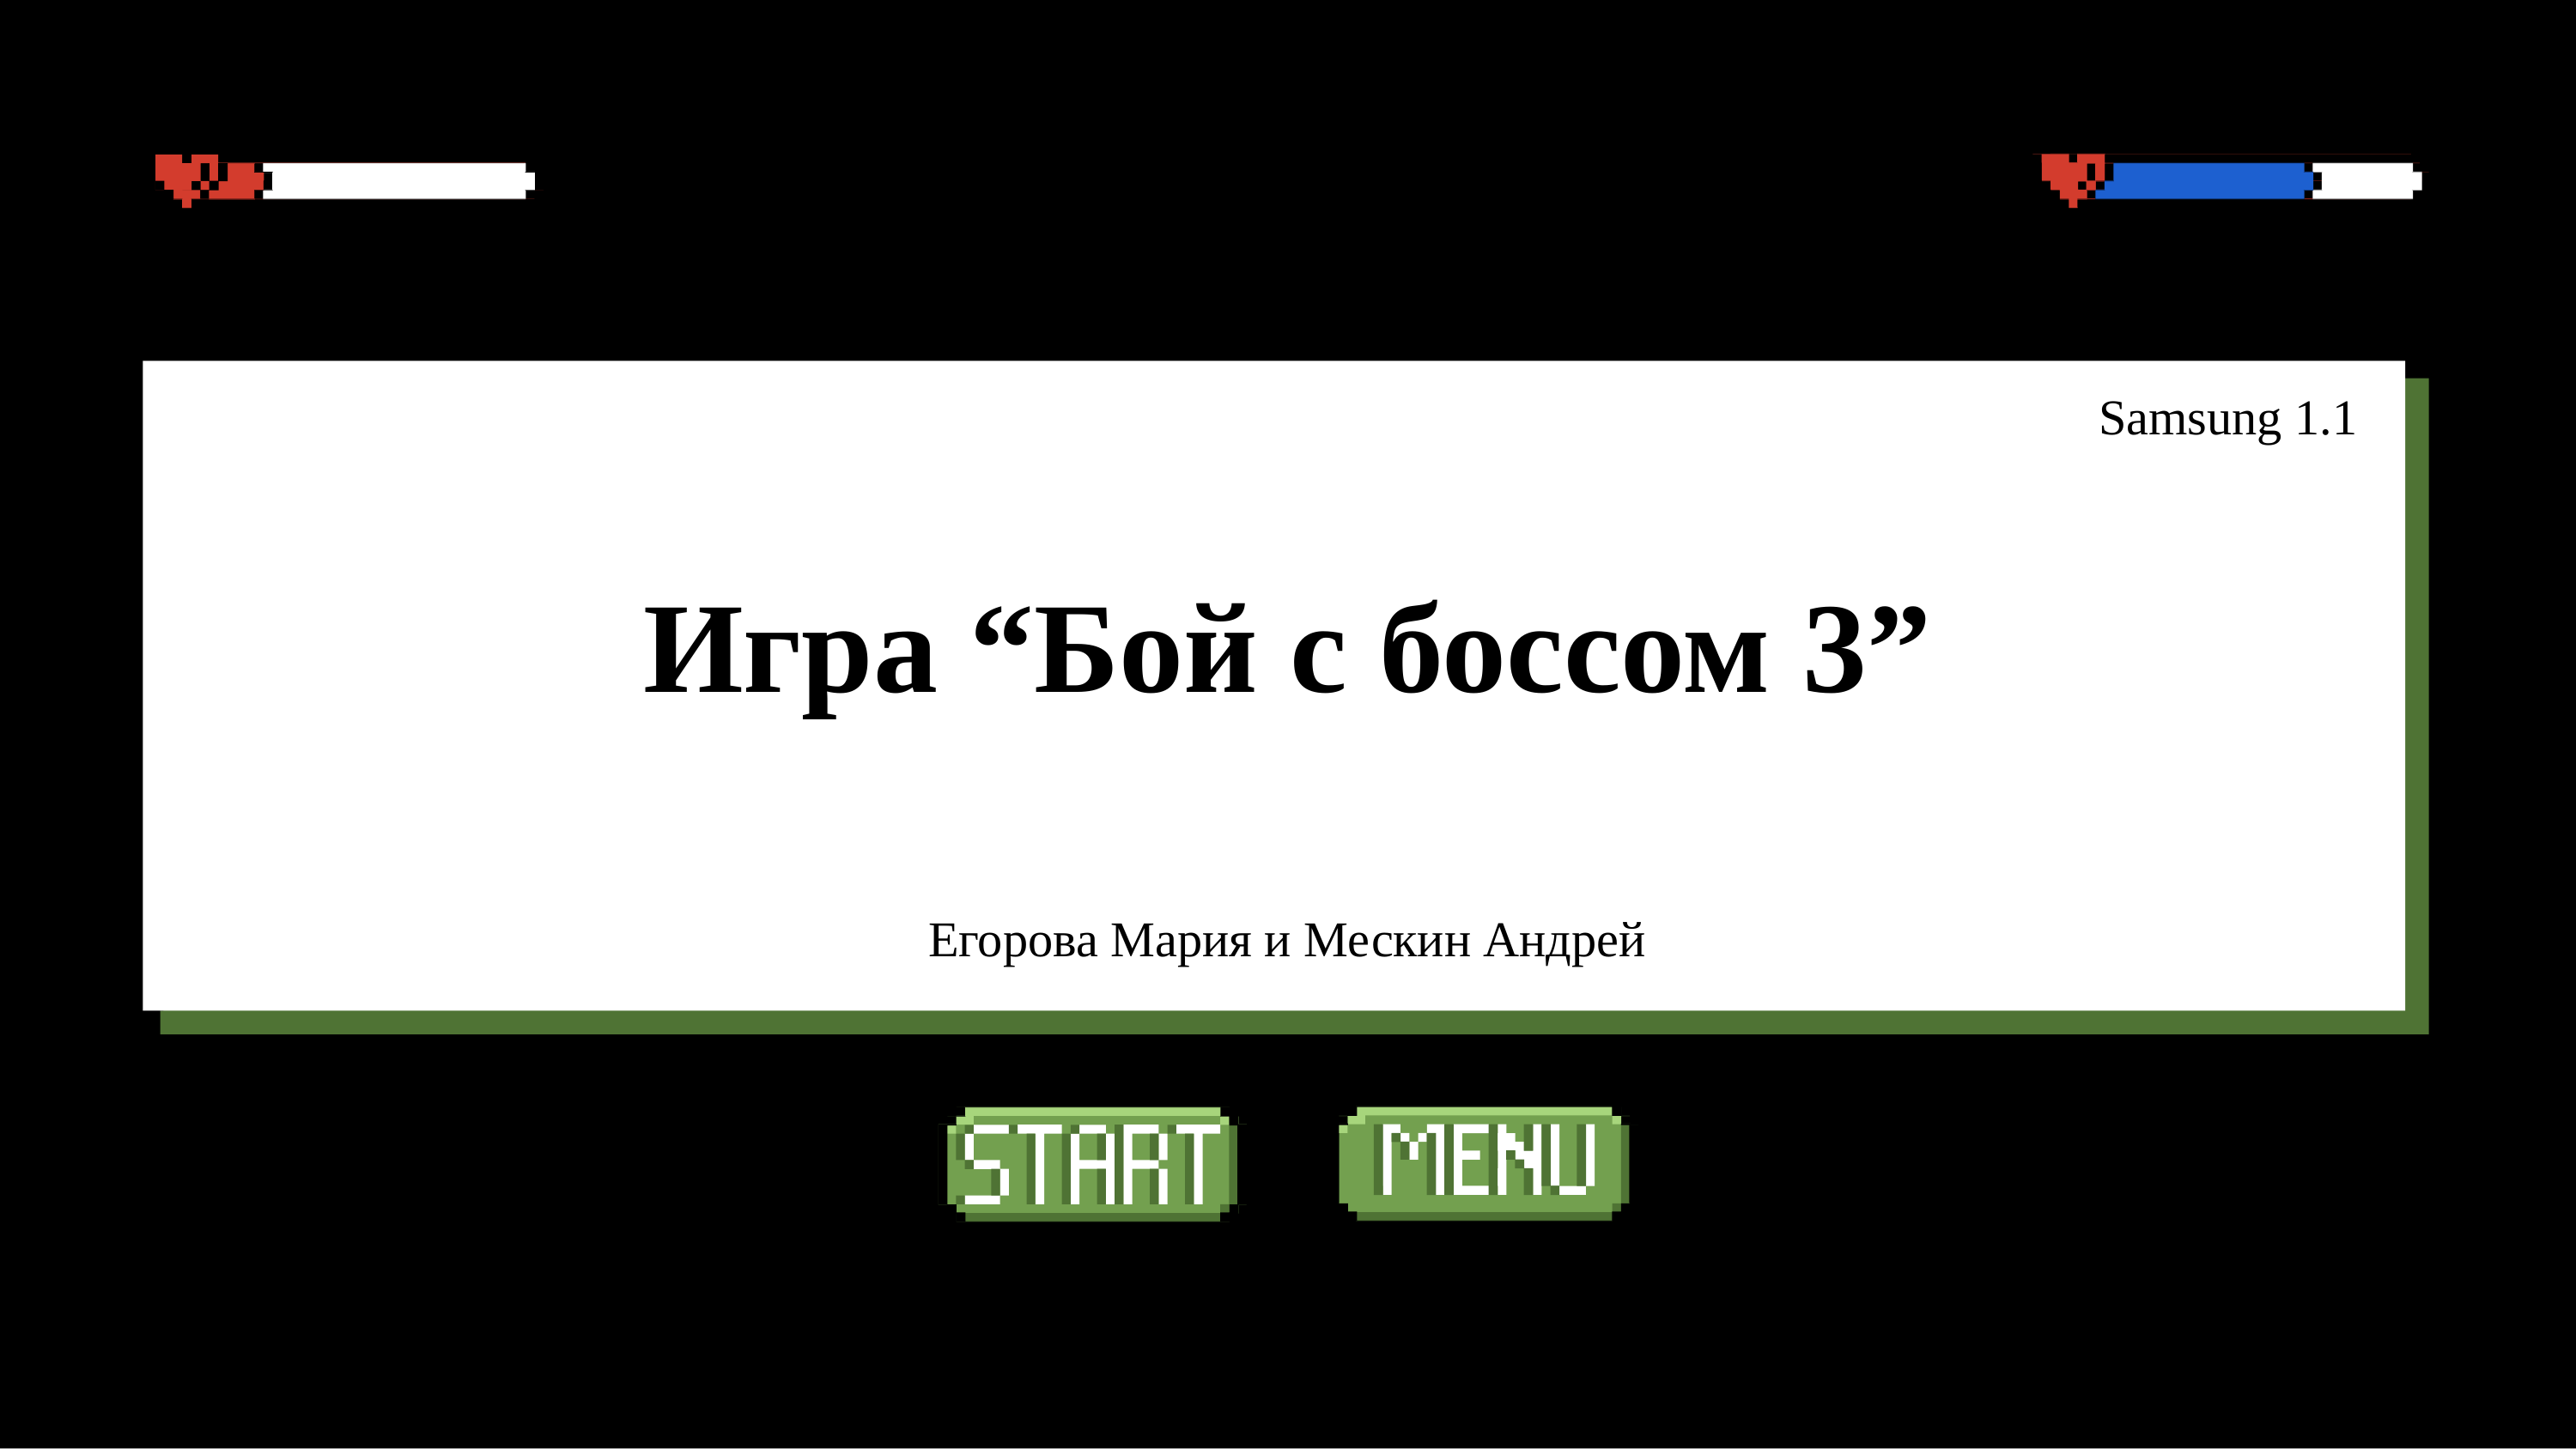

Samsung 1.1
Игра “Бой с боссом 3”
Егорова Мария и Мескин Андрей